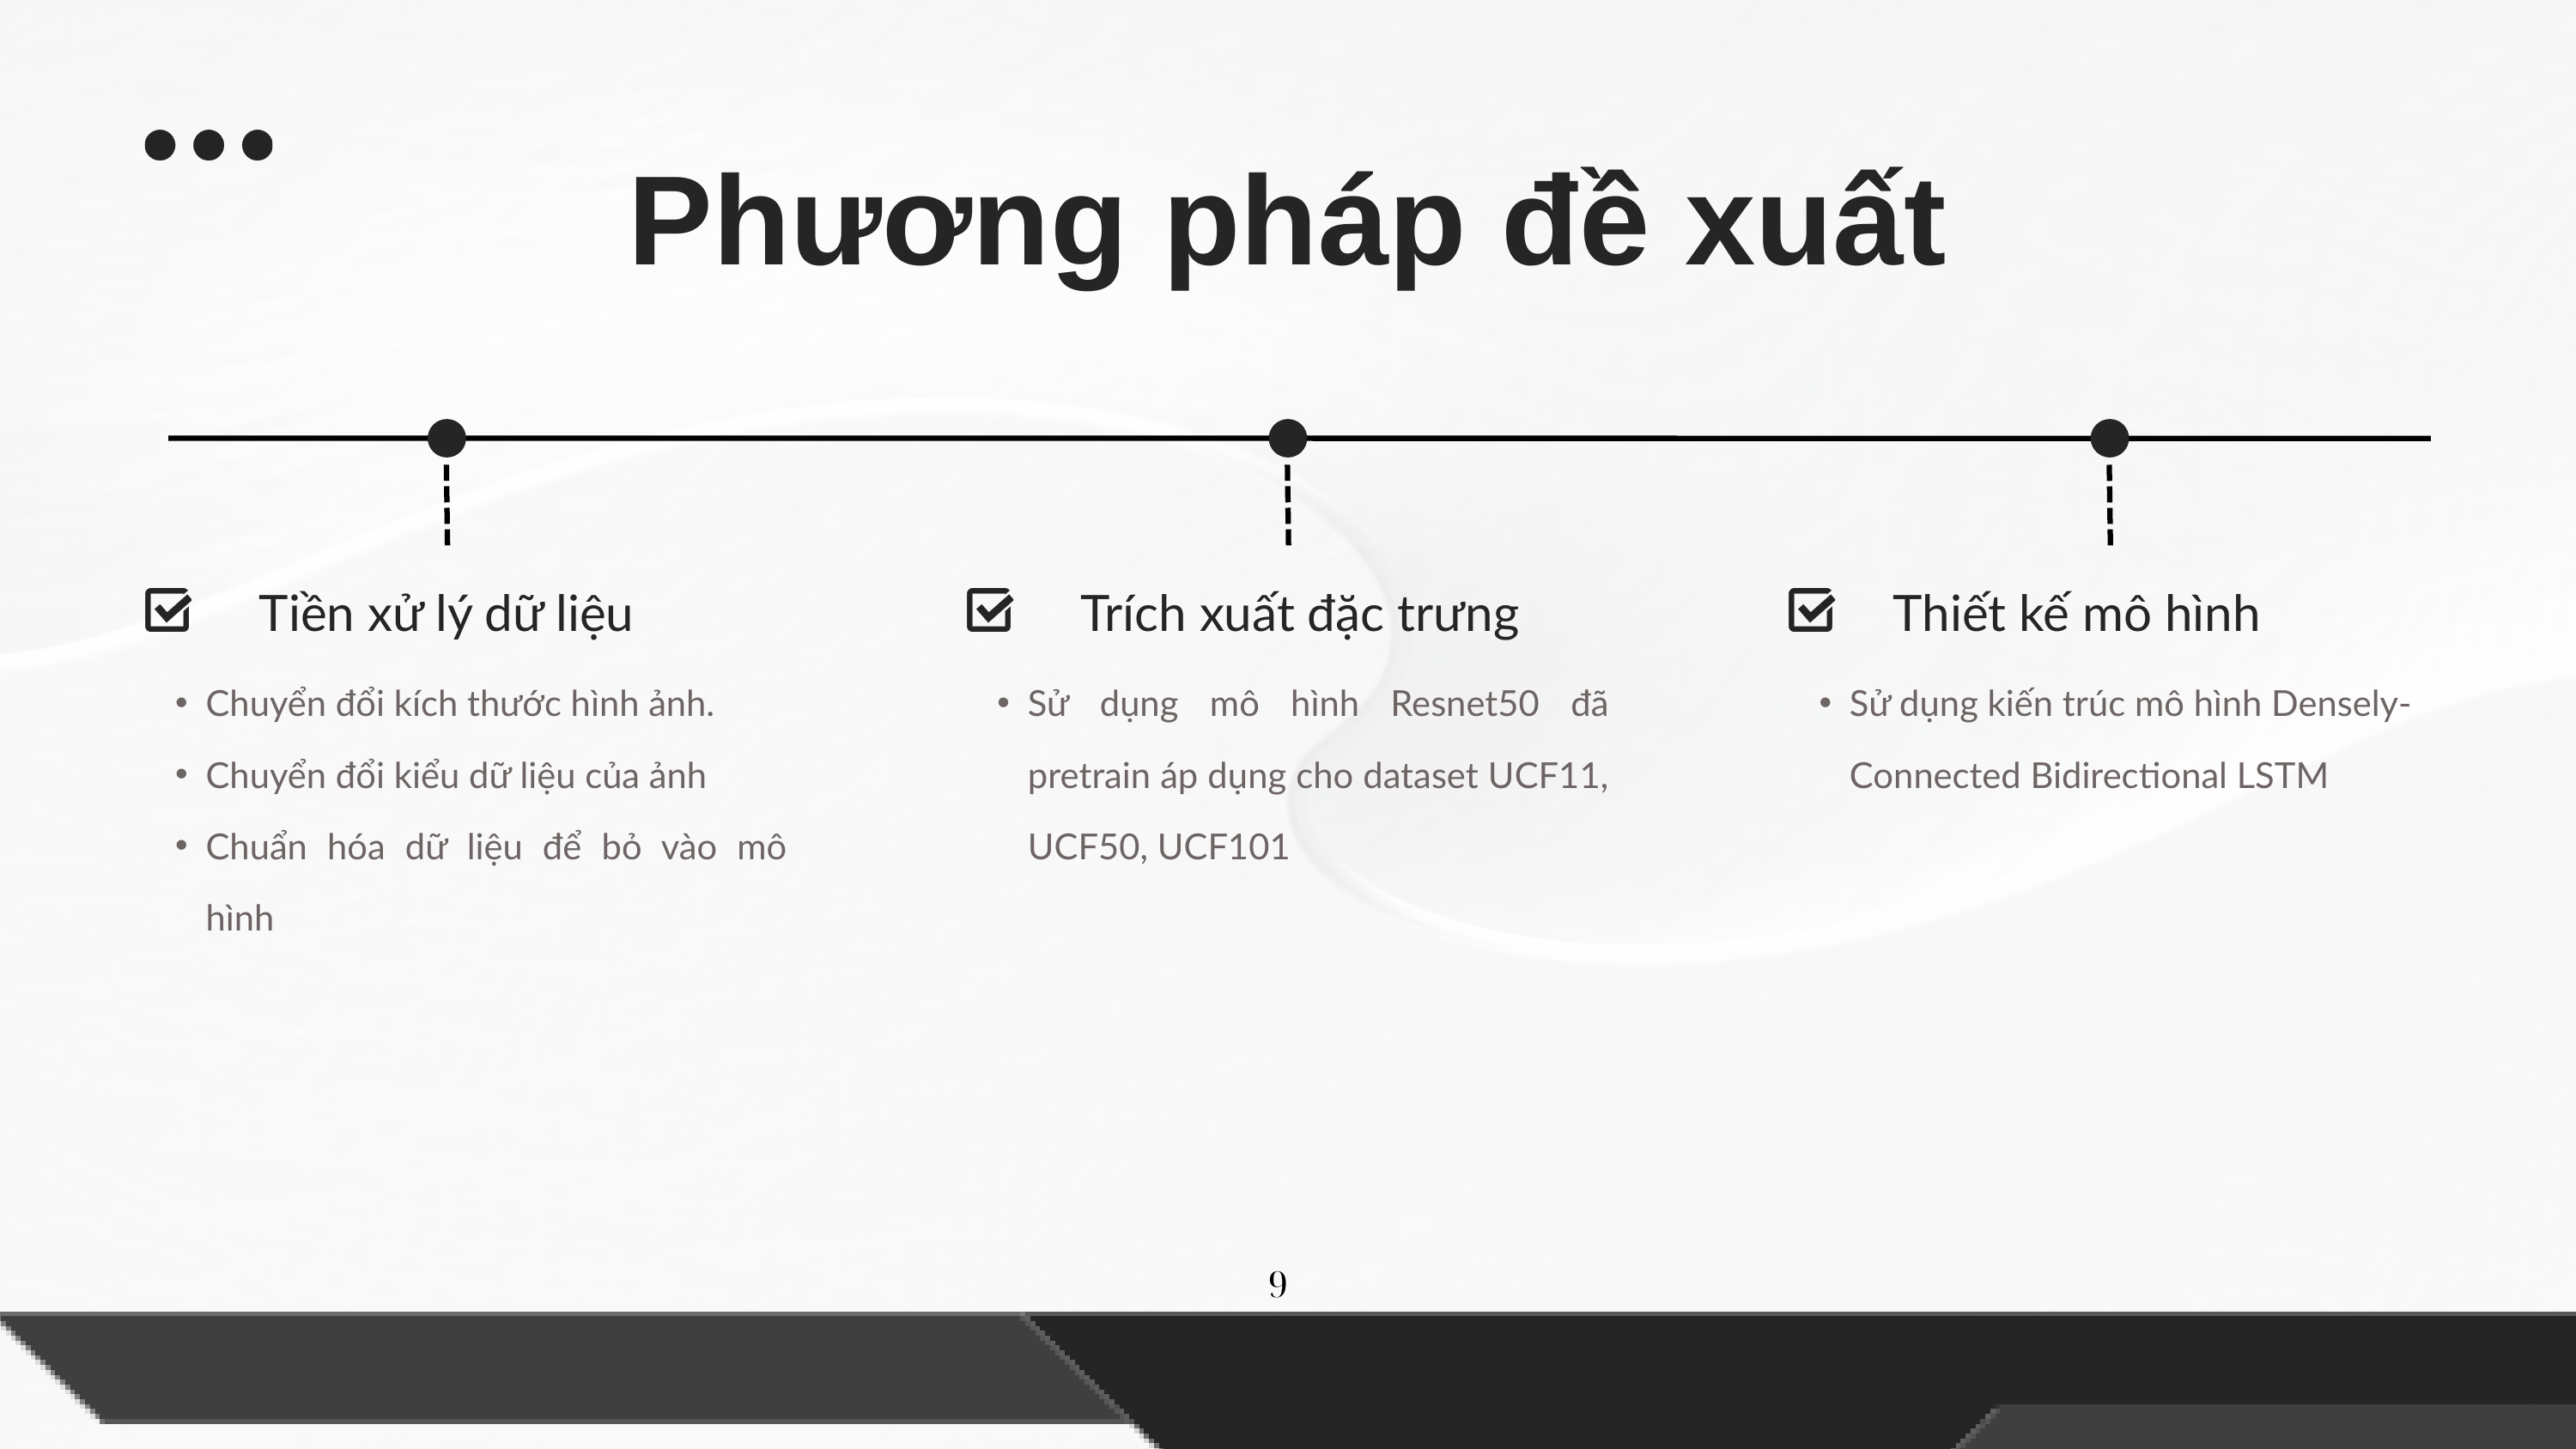

Phương pháp đề xuất

Tiền xử lý dữ liệu
Trích xuất đặc trưng
Thiết kế mô hình

Chuyển đổi kích thước hình ảnh.
Chuyển đổi kiểu dữ liệu của ảnh
Chuẩn hóa dữ liệu để bỏ vào mô hình
Sử dụng mô hình Resnet50 đã pretrain áp dụng cho dataset UCF11, UCF50, UCF101
Sử dụng kiến trúc mô hình Densely-Connected Bidirectional LSTM
9